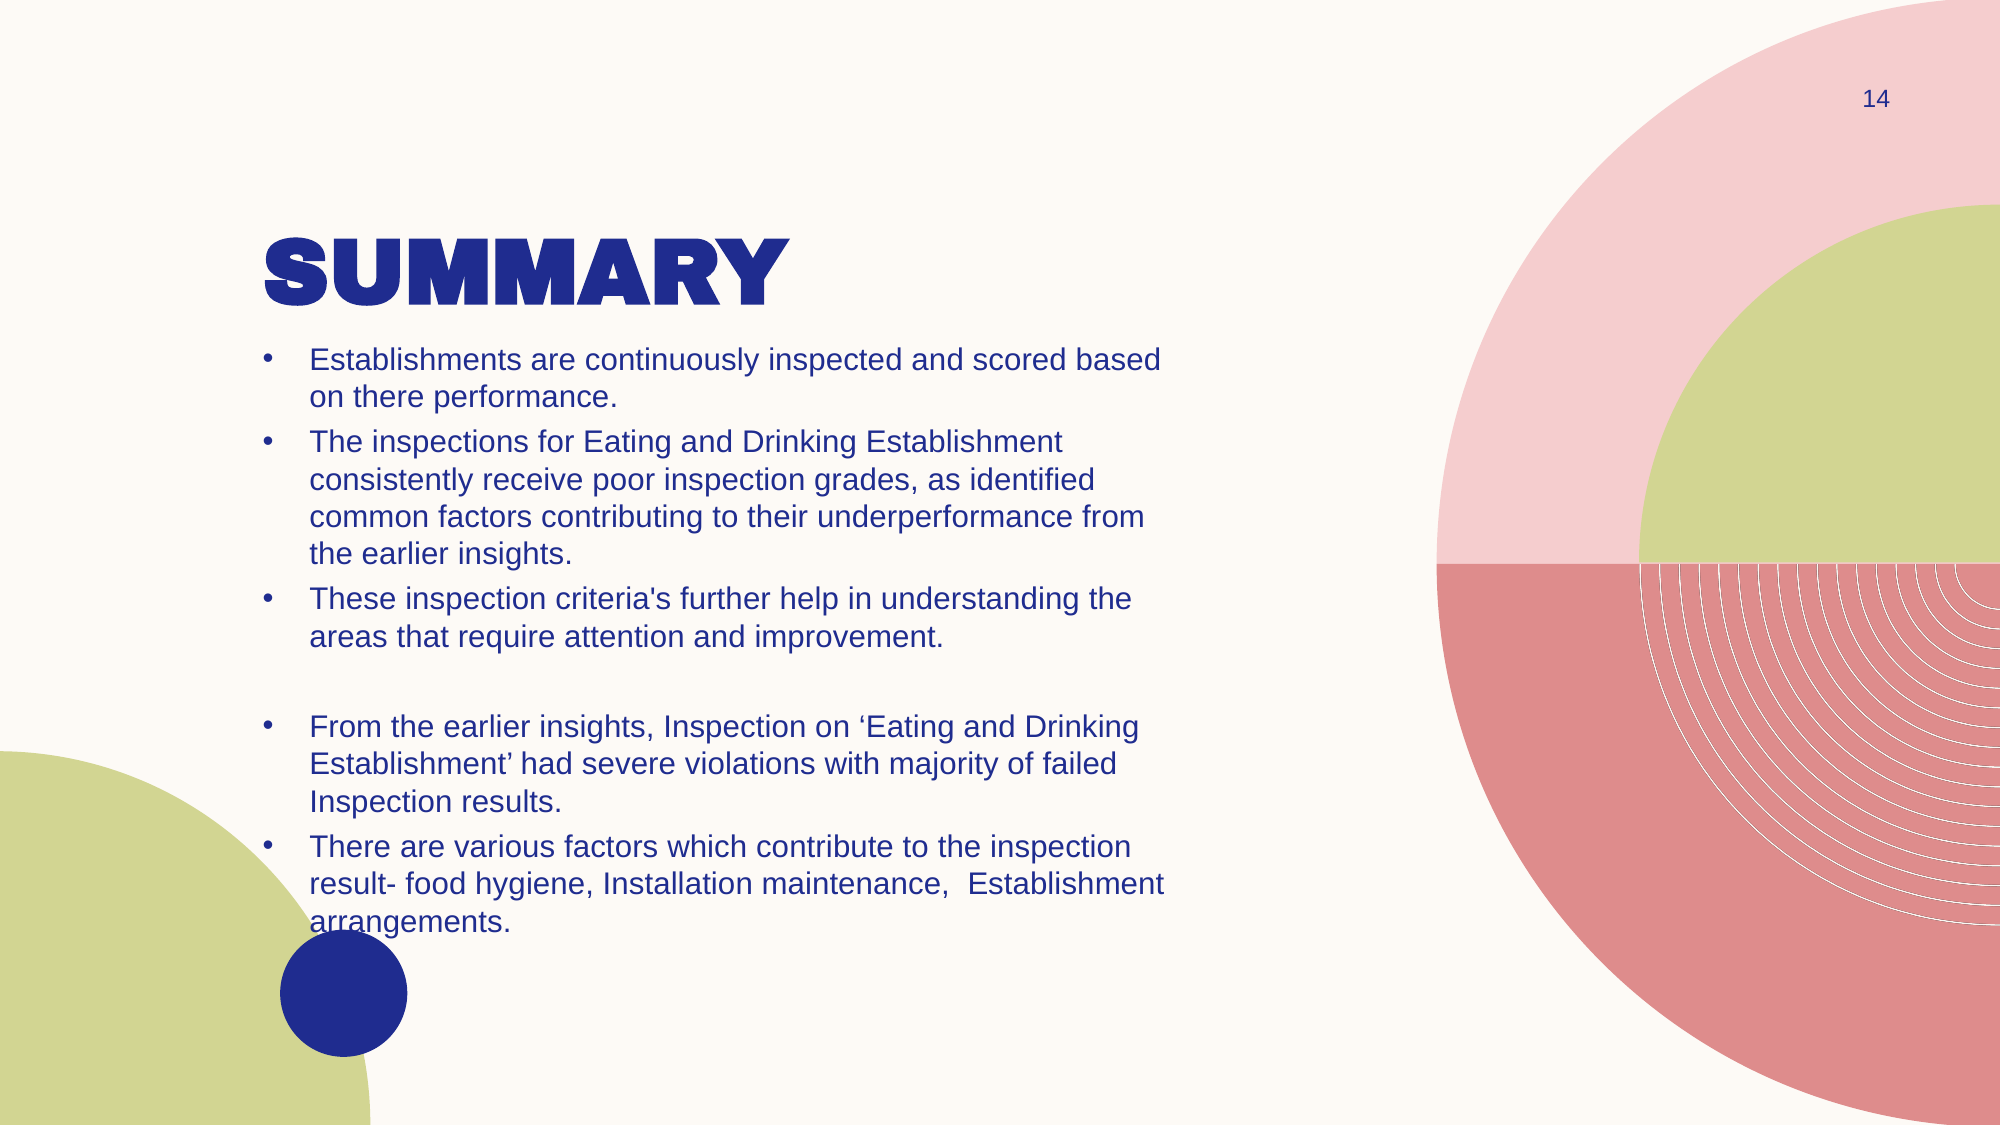

14
# SUMMARY
Establishments are continuously inspected and scored based on there performance.
The inspections for Eating and Drinking Establishment consistently receive poor inspection grades, as identified common factors contributing to their underperformance from the earlier insights.
These inspection criteria's further help in understanding the areas that require attention and improvement.

From the earlier insights, Inspection on ‘Eating and Drinking Establishment’ had severe violations with majority of failed Inspection results.
There are various factors which contribute to the inspection result- food hygiene, Installation maintenance,  Establishment arrangements.